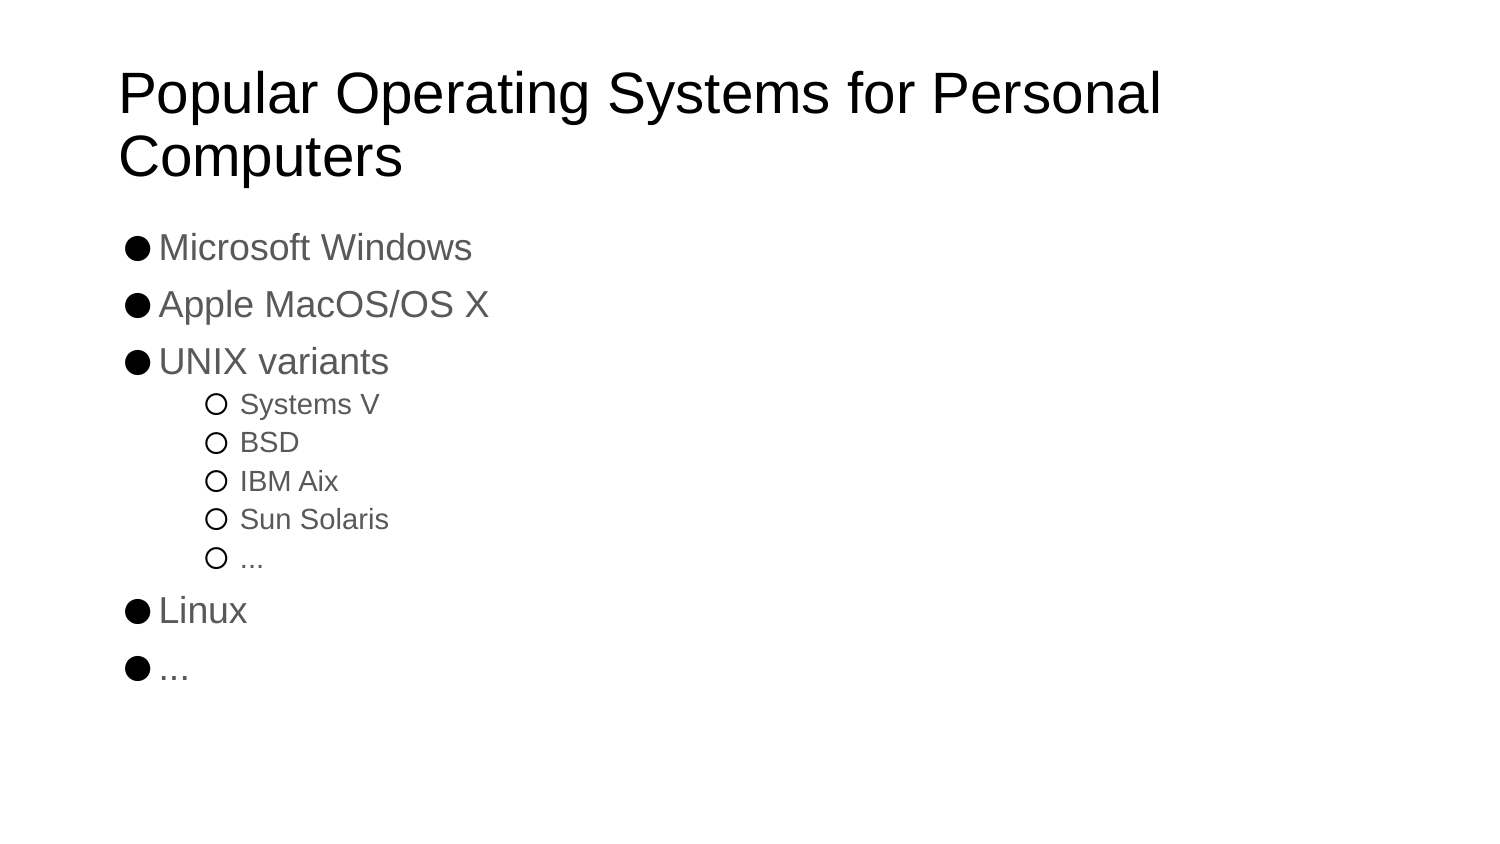

# Popular Operating Systems for Personal Computers
Microsoft Windows
Apple MacOS/OS X
UNIX variants
Systems V
BSD
IBM Aix
Sun Solaris
...
Linux
...